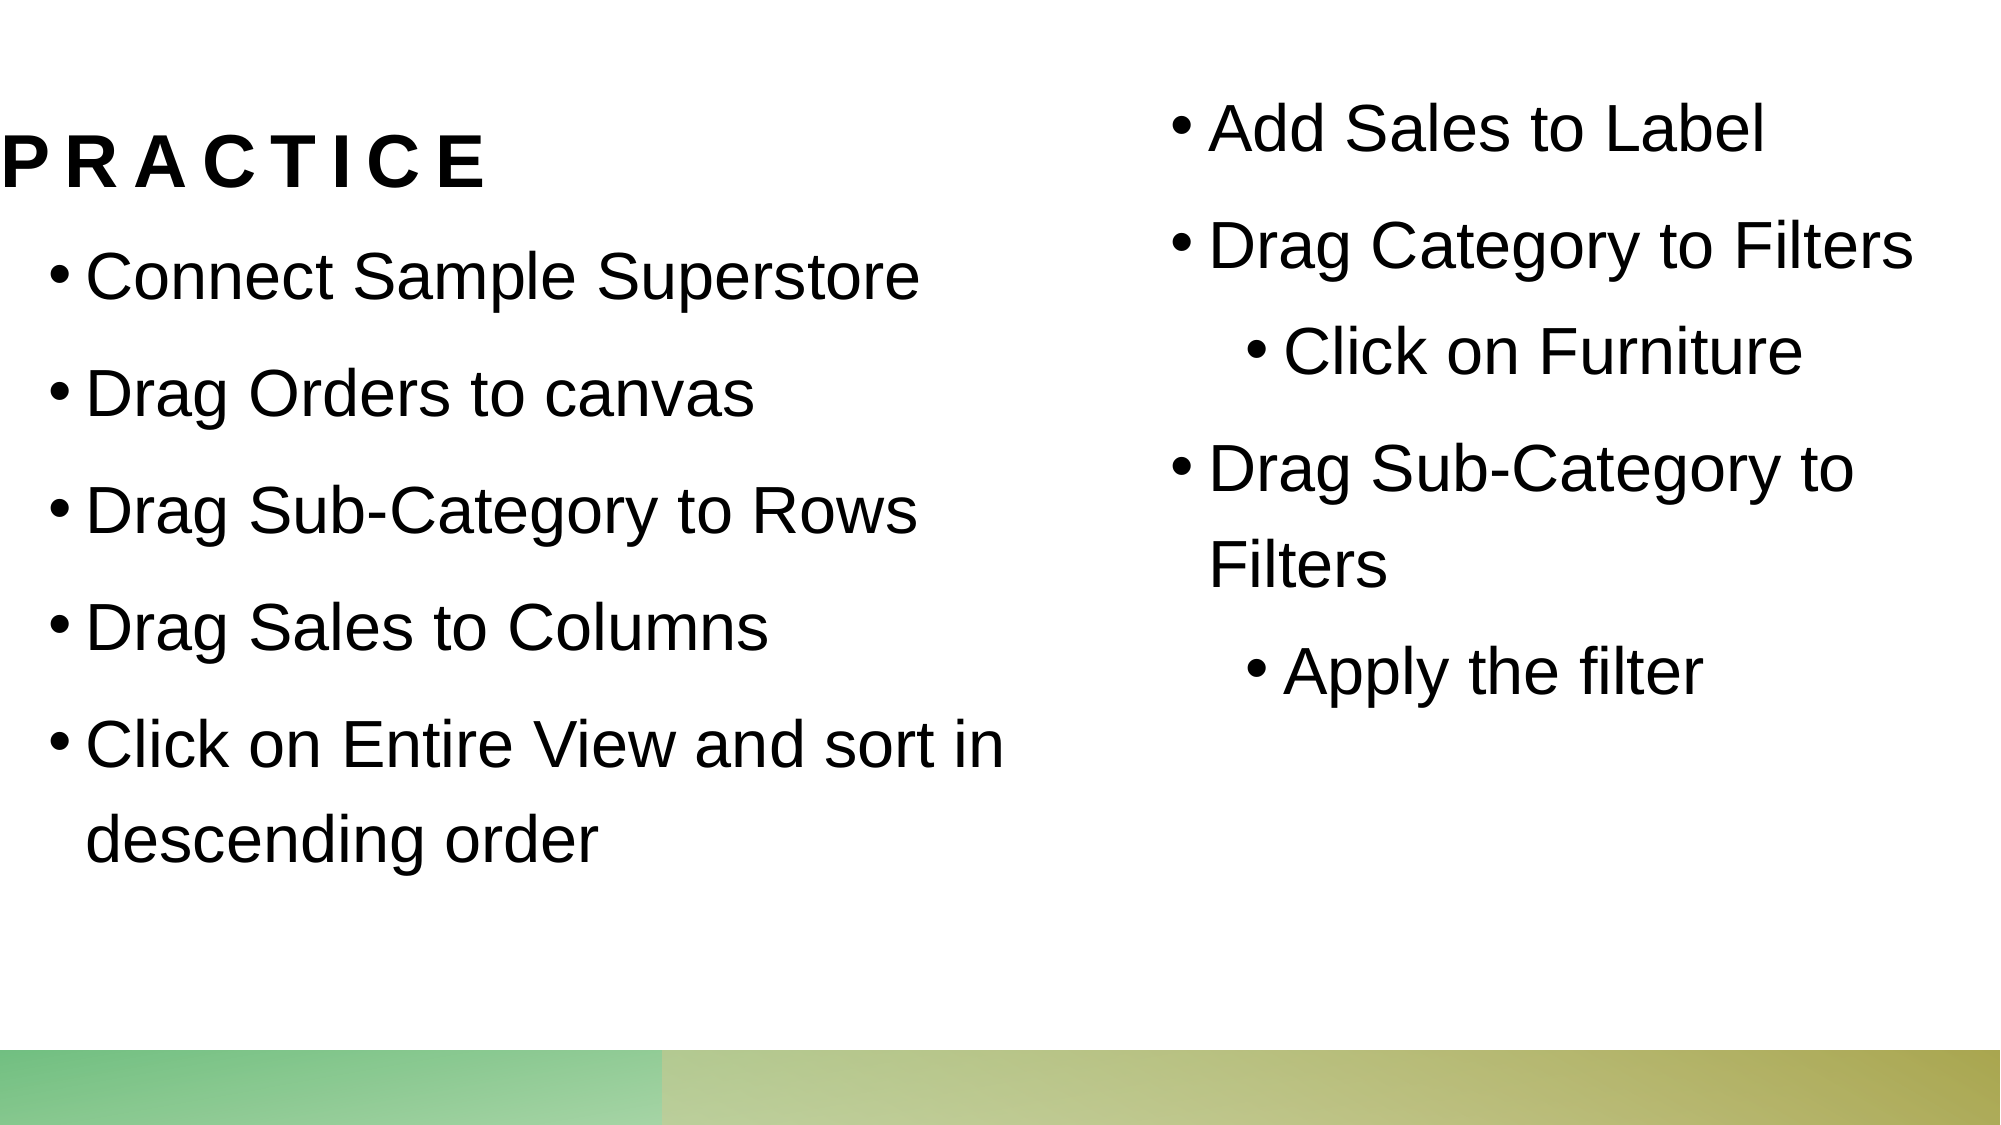

# practice
Add Sales to Label
Drag Category to Filters
Click on Furniture
Drag Sub-Category to Filters
Apply the filter
Connect Sample Superstore
Drag Orders to canvas
Drag Sub-Category to Rows
Drag Sales to Columns
Click on Entire View and sort in descending order